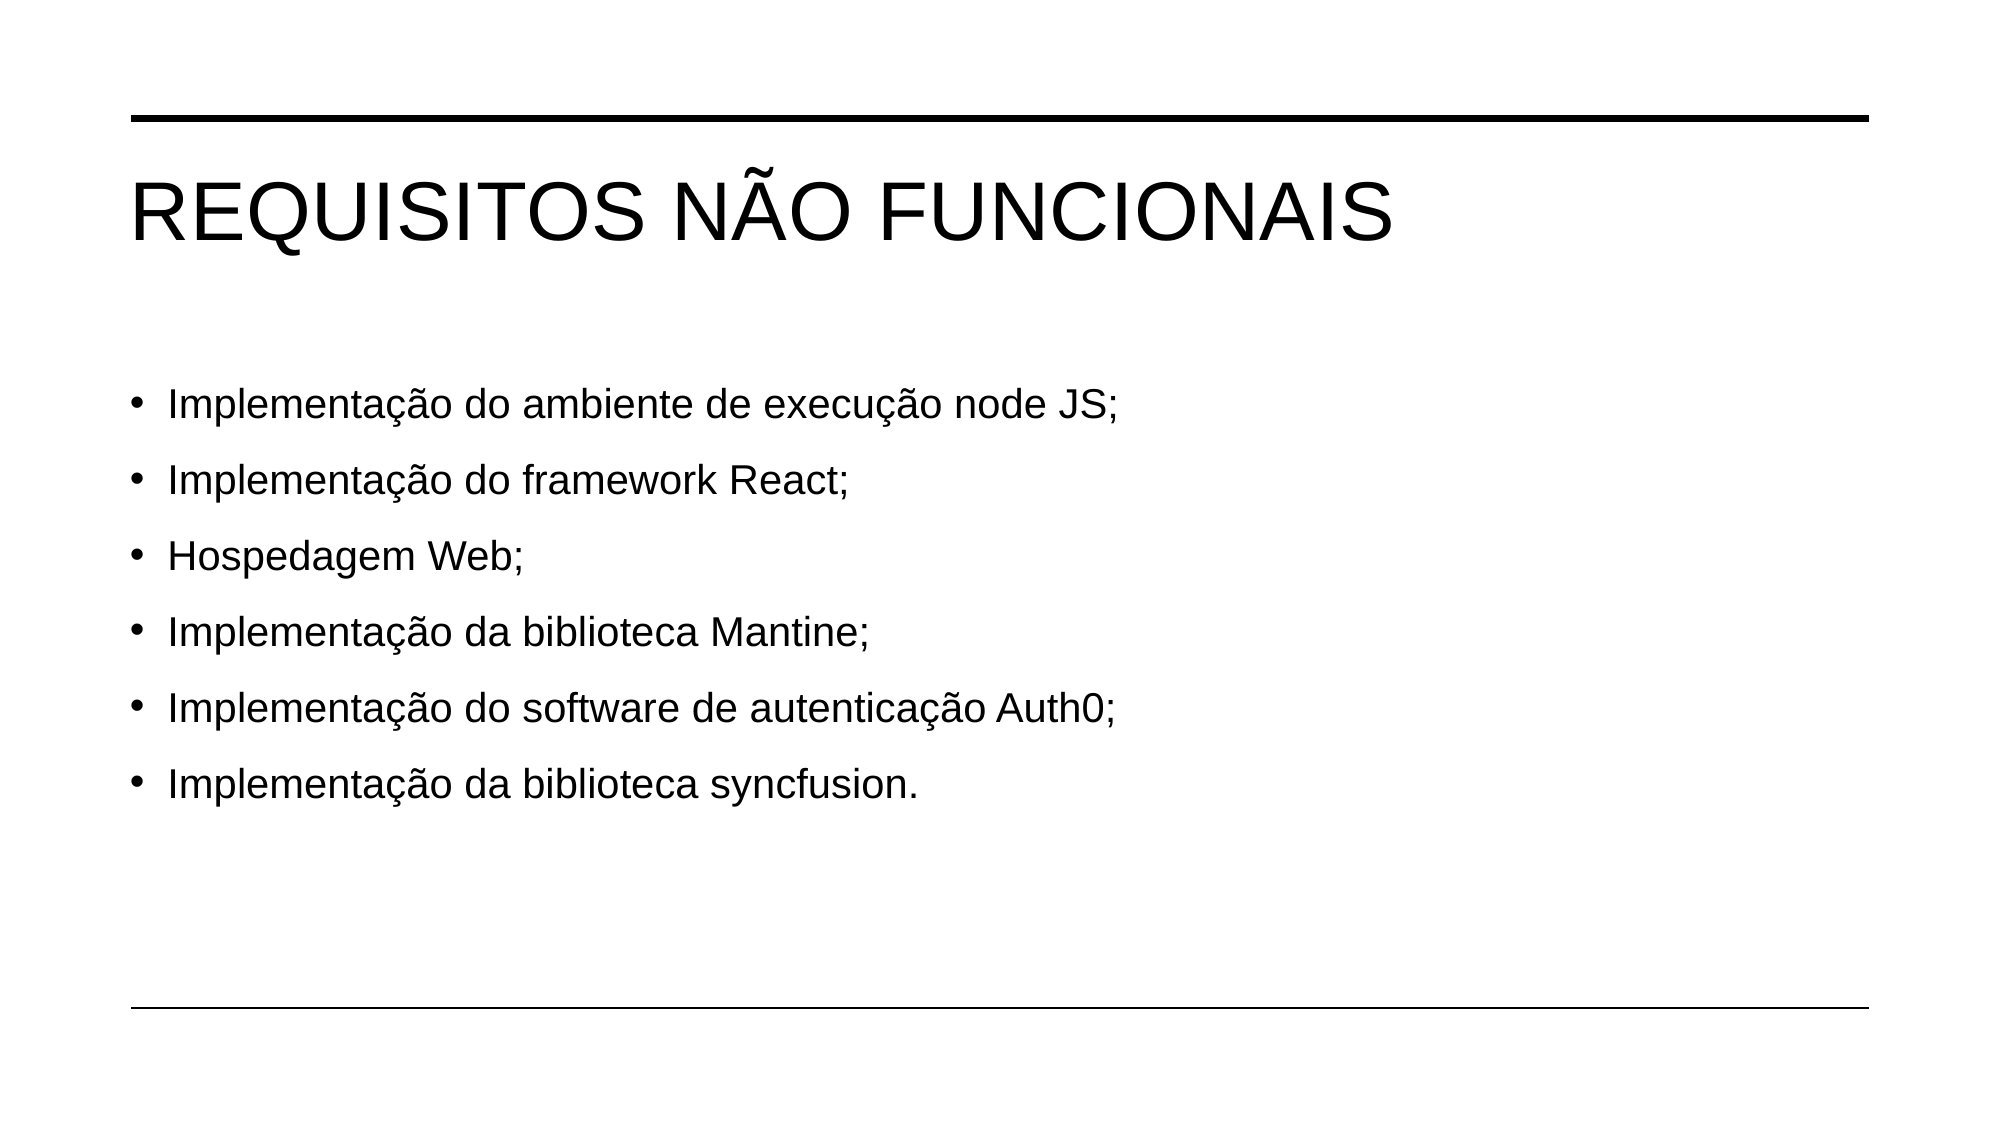

# Requisitos não funcionais
Implementação do ambiente de execução node JS;
Implementação do framework React;
Hospedagem Web;
Implementação da biblioteca Mantine;
Implementação do software de autenticação Auth0;
Implementação da biblioteca syncfusion.